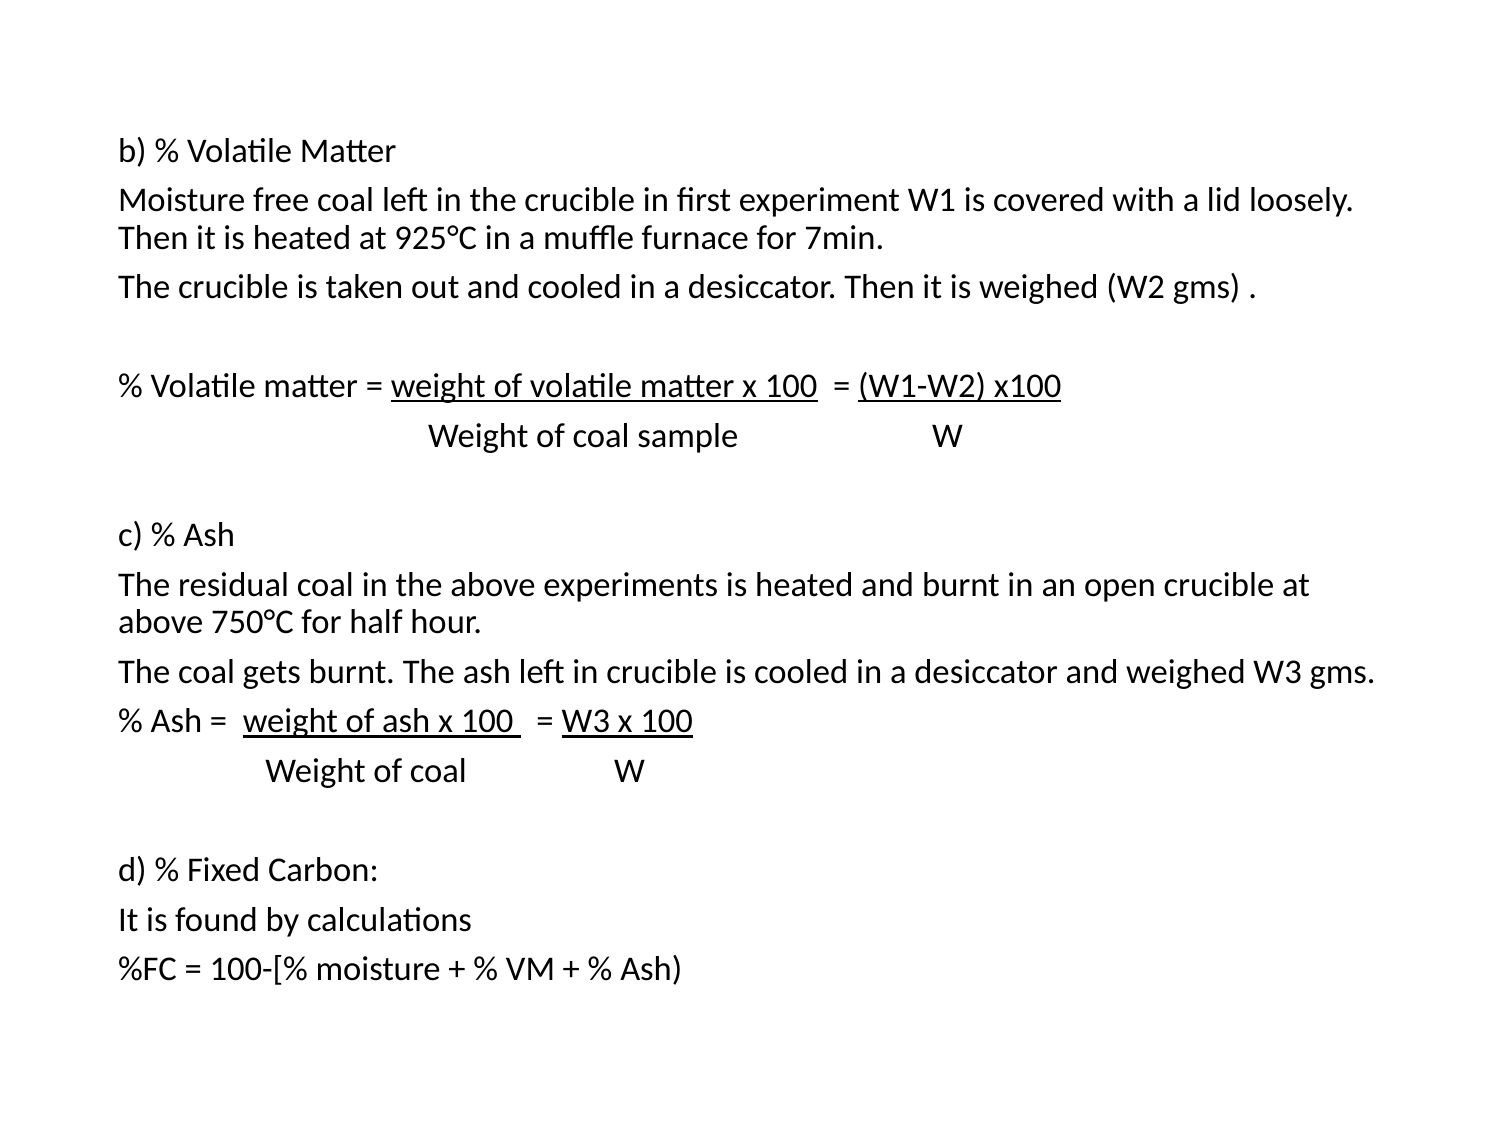

b) % Volatile Matter
Moisture free coal left in the crucible in first experiment W1 is covered with a lid loosely. Then it is heated at 925°C in a muffle furnace for 7min.
The crucible is taken out and cooled in a desiccator. Then it is weighed (W2 gms) .

% Volatile matter = weight of volatile matter x 100  = (W1-W2) x100
                                        Weight of coal sample                         W

c) % Ash
The residual coal in the above experiments is heated and burnt in an open crucible at above 750°C for half hour.
The coal gets burnt. The ash left in crucible is cooled in a desiccator and weighed W3 gms.
% Ash =  weight of ash x 100   = W3 x 100
                   Weight of coal                   W

d) % Fixed Carbon:
It is found by calculations
%FC = 100-[% moisture + % VM + % Ash)